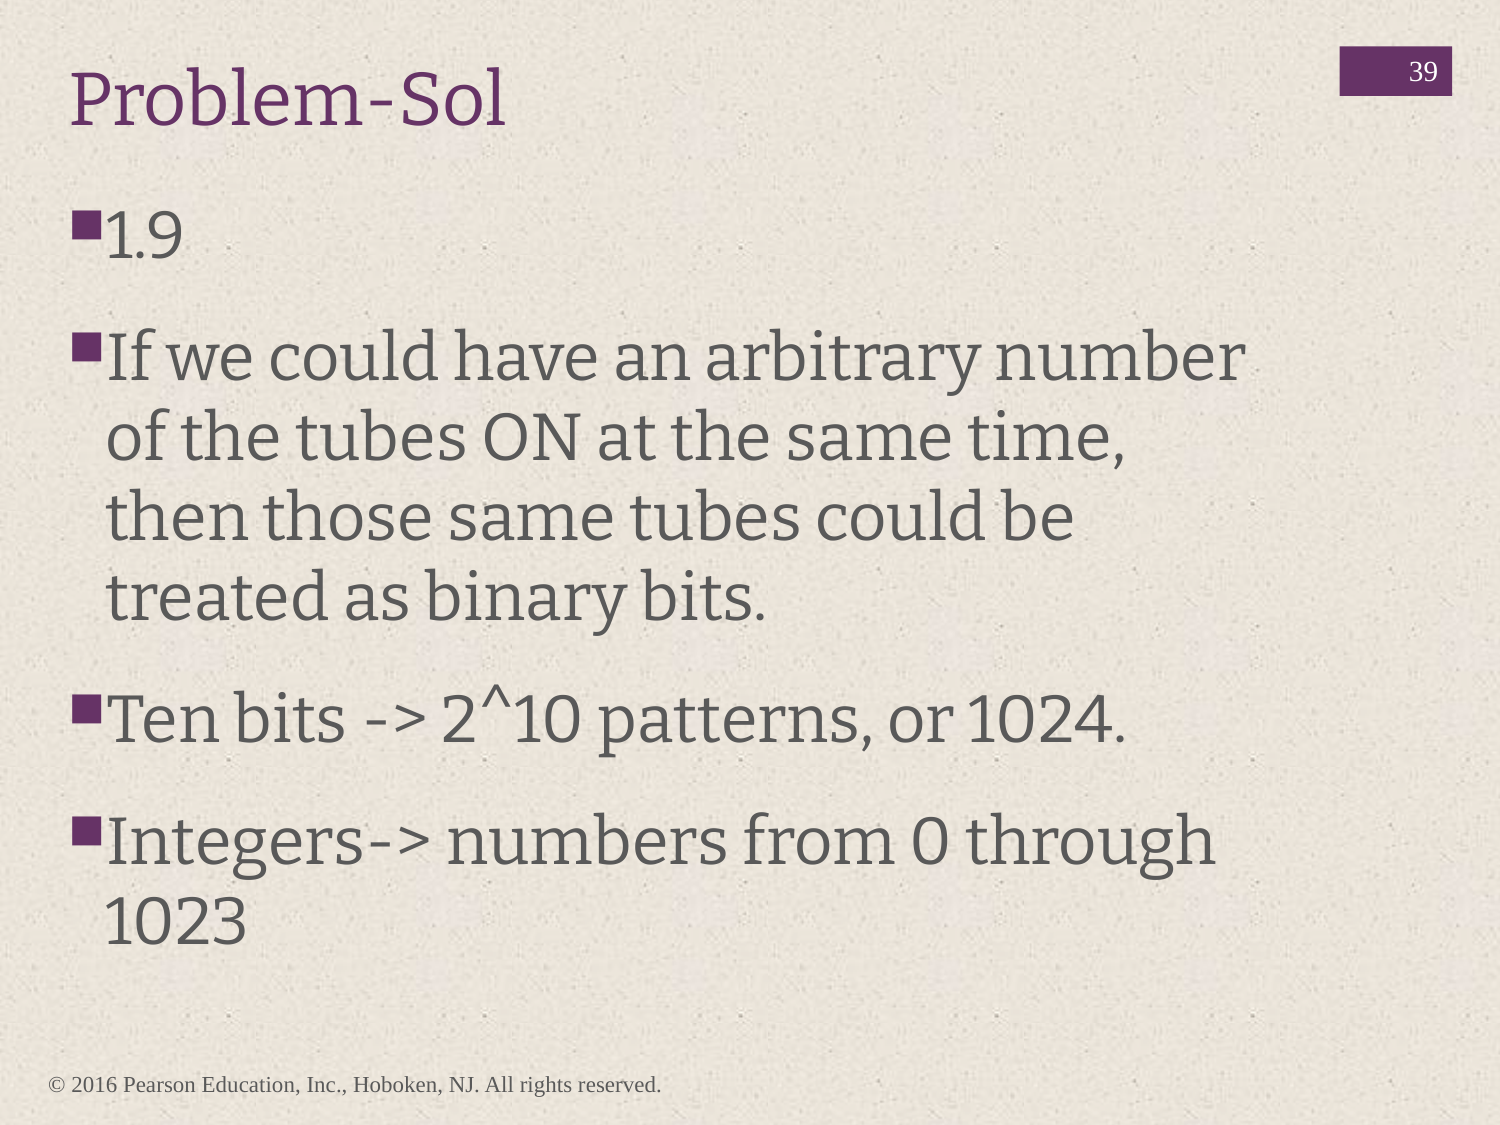

39
Problem-Sol
1.9
If we could have an arbitrary number of the tubes ON at the same time, then those same tubes could be treated as binary bits.
Ten bits -> 2^10 patterns, or 1024.
Integers-> numbers from 0 through 1023

© 2016 Pearson Education, Inc., Hoboken, NJ. All rights reserved.